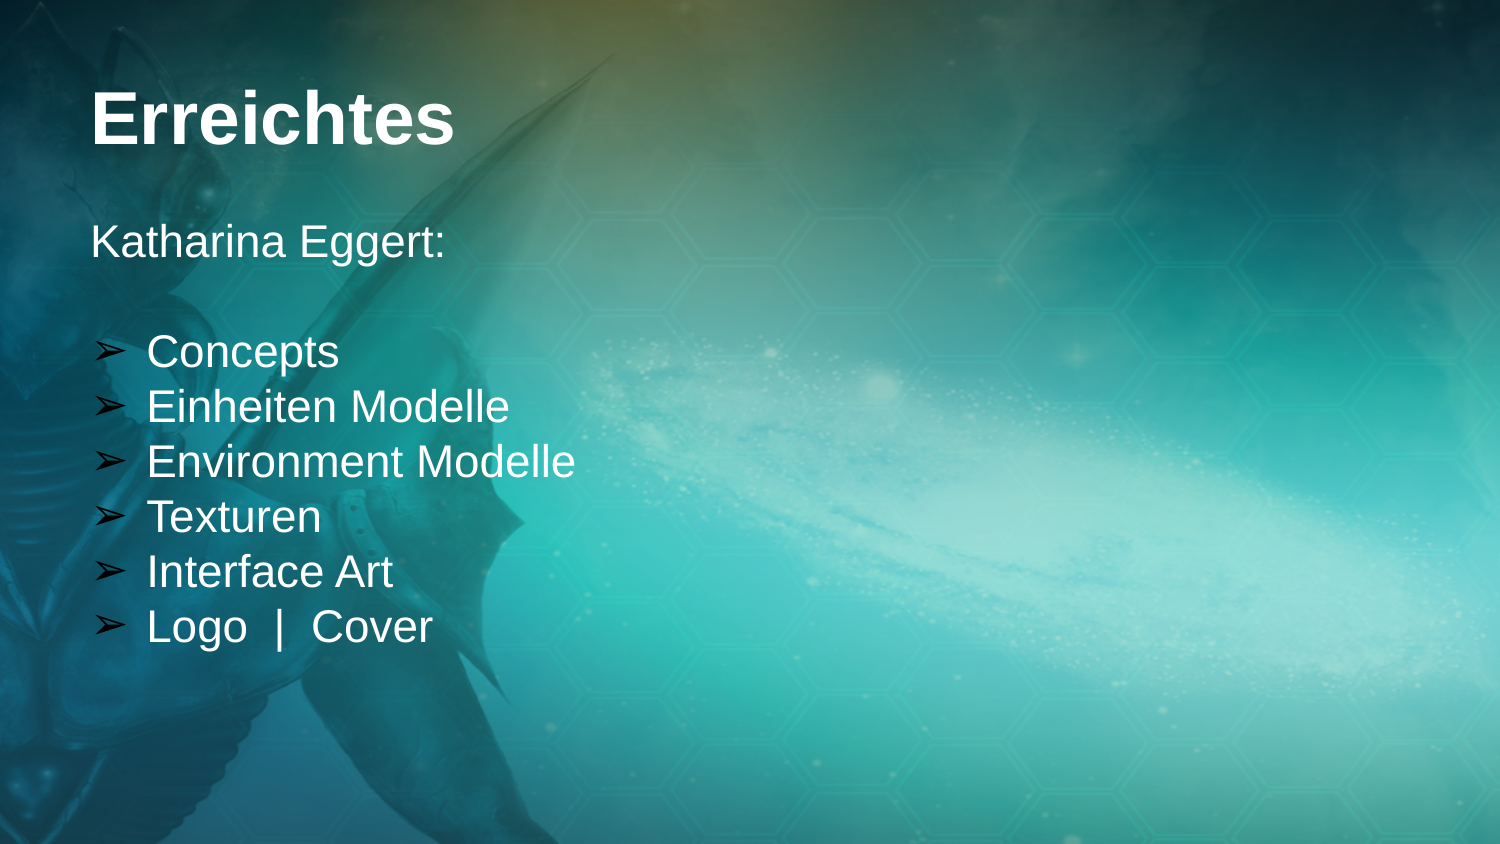

# Erreichtes
Katharina Eggert:

Concepts
Einheiten Modelle
Environment Modelle
Texturen
Interface Art
Logo  |  Cover